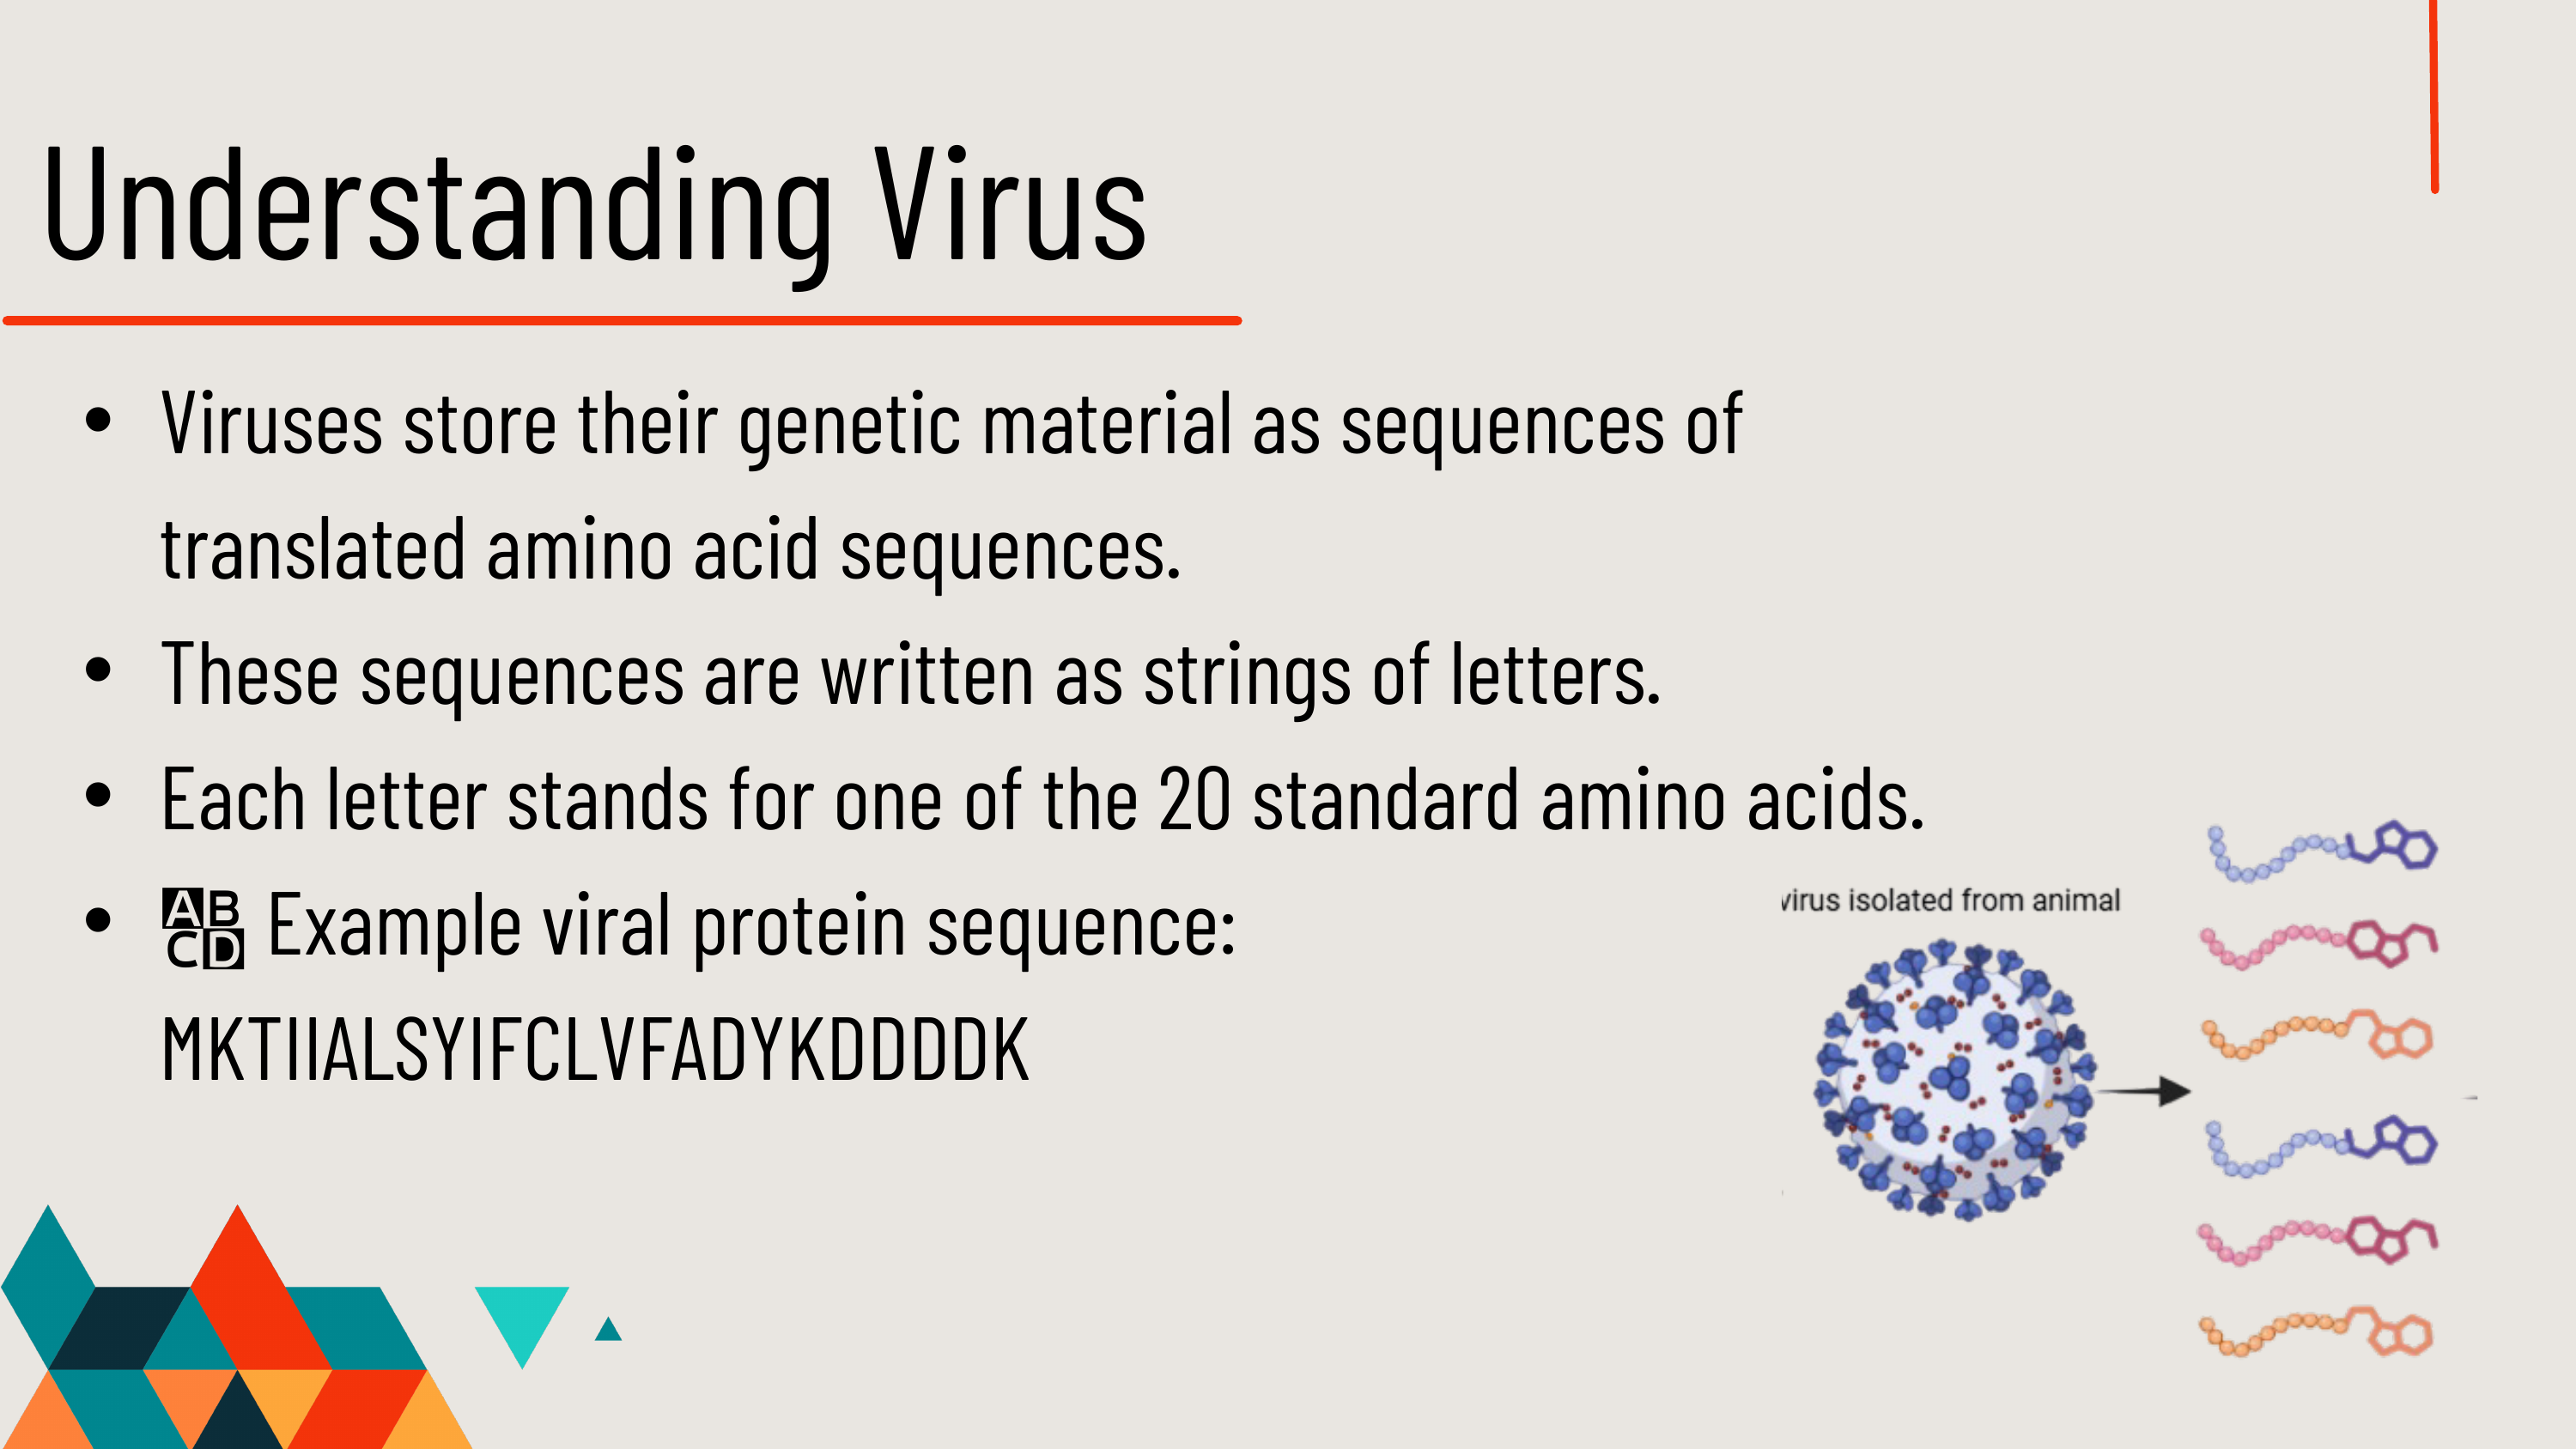

Understanding Virus

Viruses store their genetic material as sequences of translated amino acid sequences.
These sequences are written as strings of letters.
Each letter stands for one of the 20 standard amino acids.
🔠 Example viral protein sequence: MKTIIALSYIFCLVFADYKDDDDK